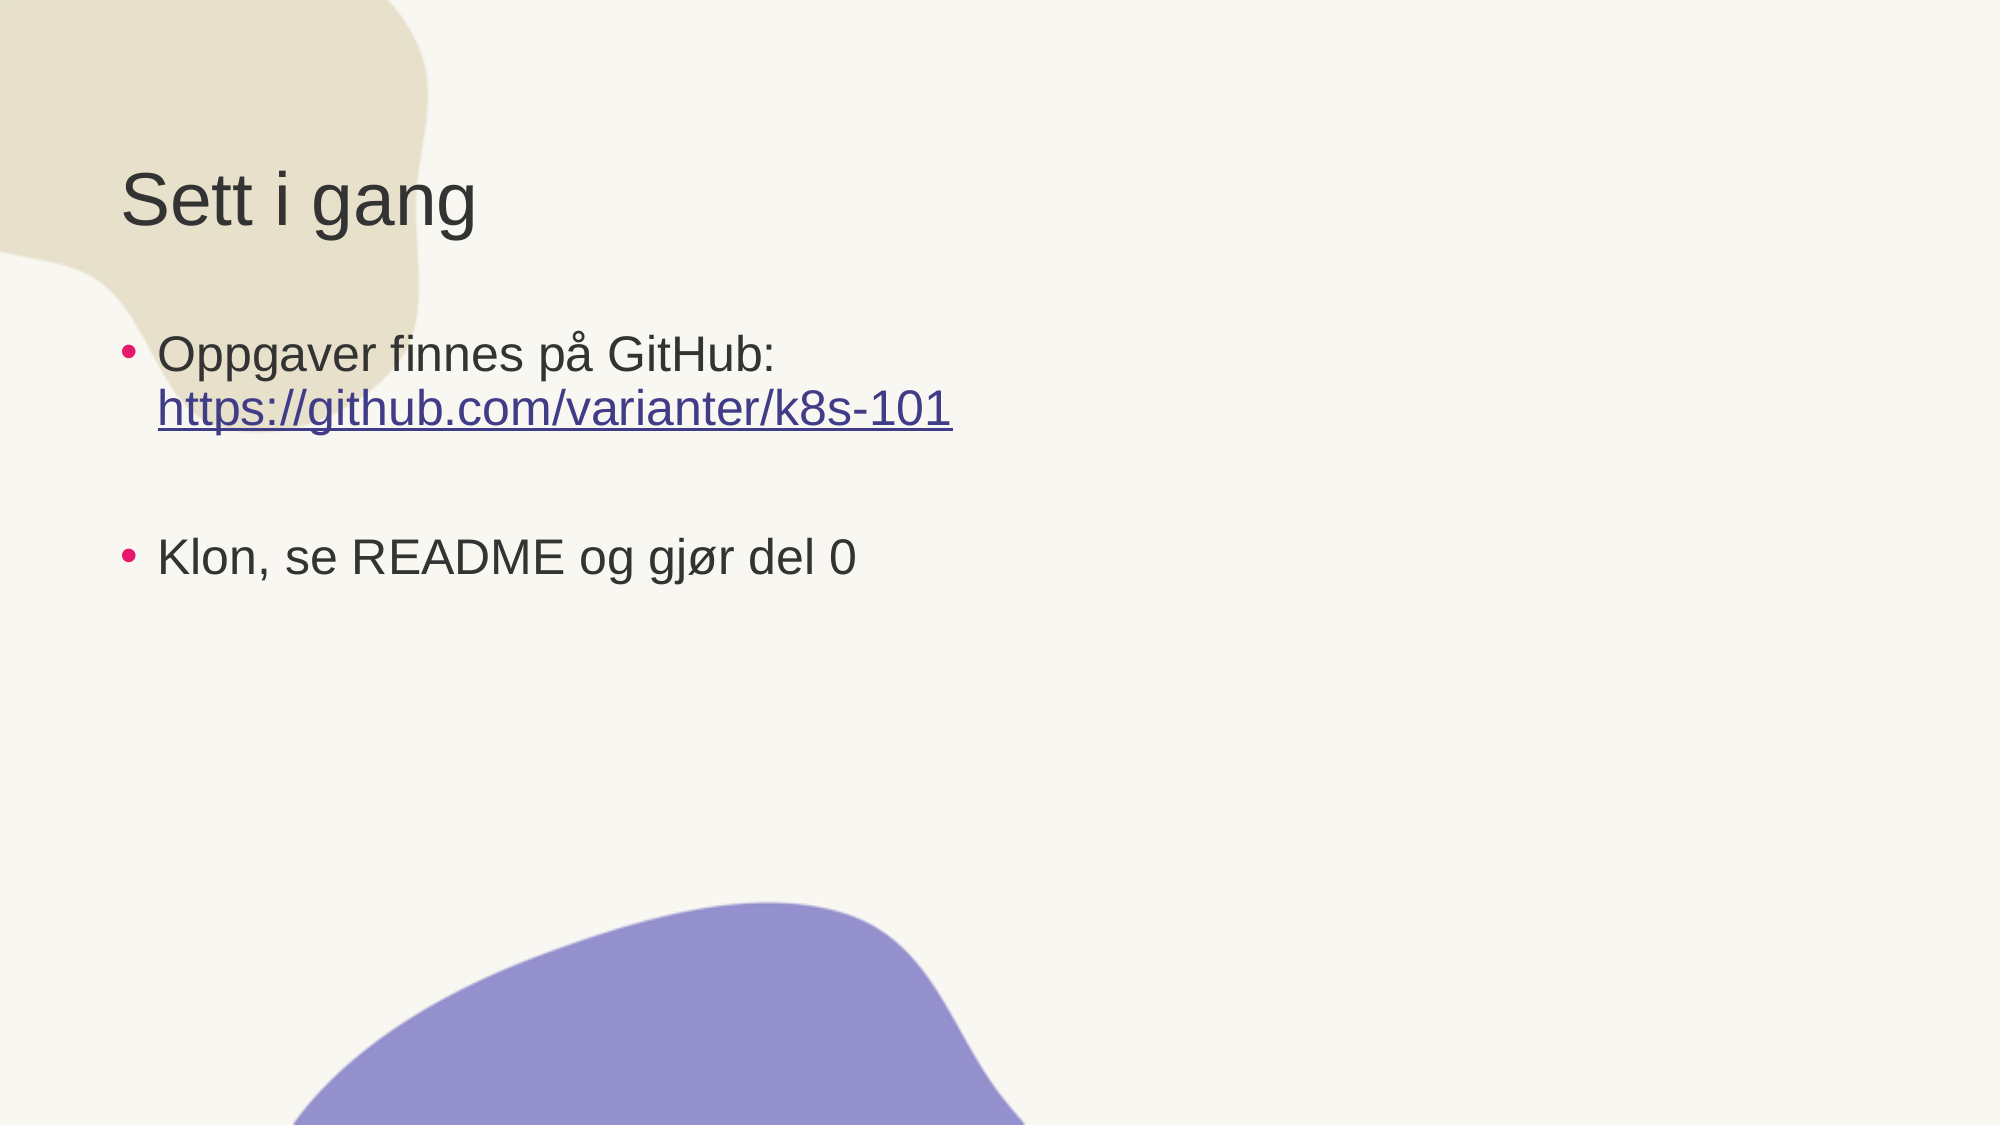

# Sett i gang
Oppgaver finnes på GitHub:
https://github.com/varianter/k8s-101

Klon, se README og gjør del 0